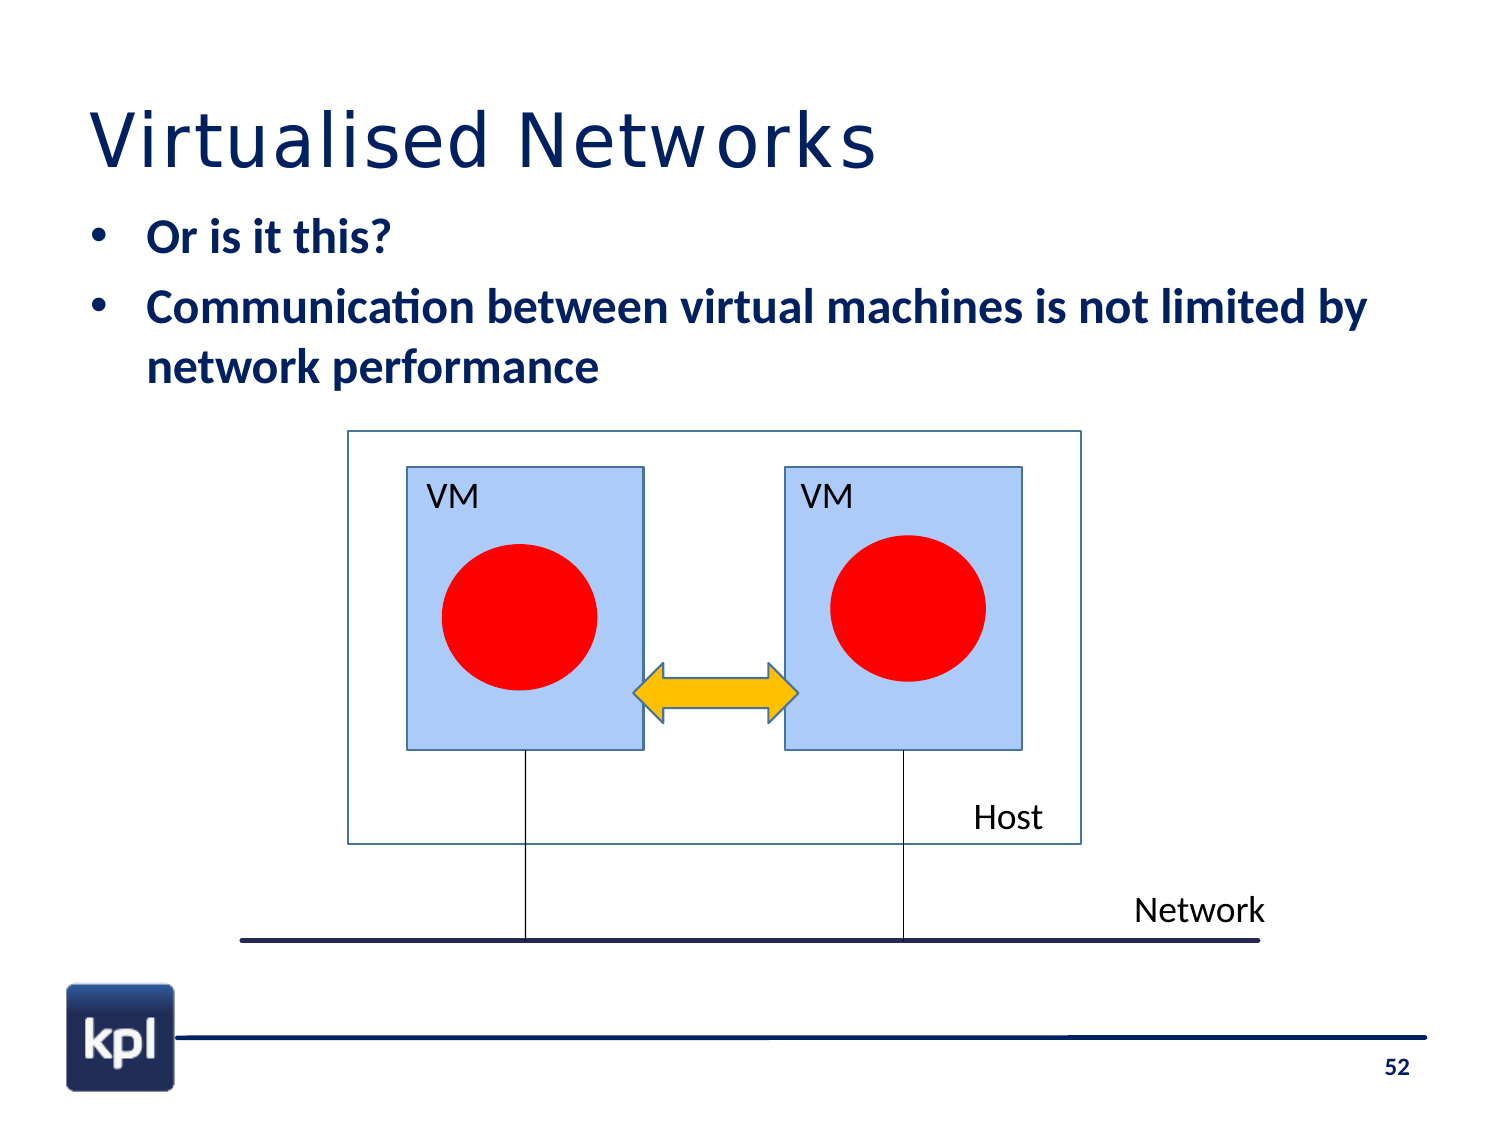

# Virtualised Networks
Or is it this?
Communication between virtual machines is not limited by network performance

VM
VM

Host
Network
52